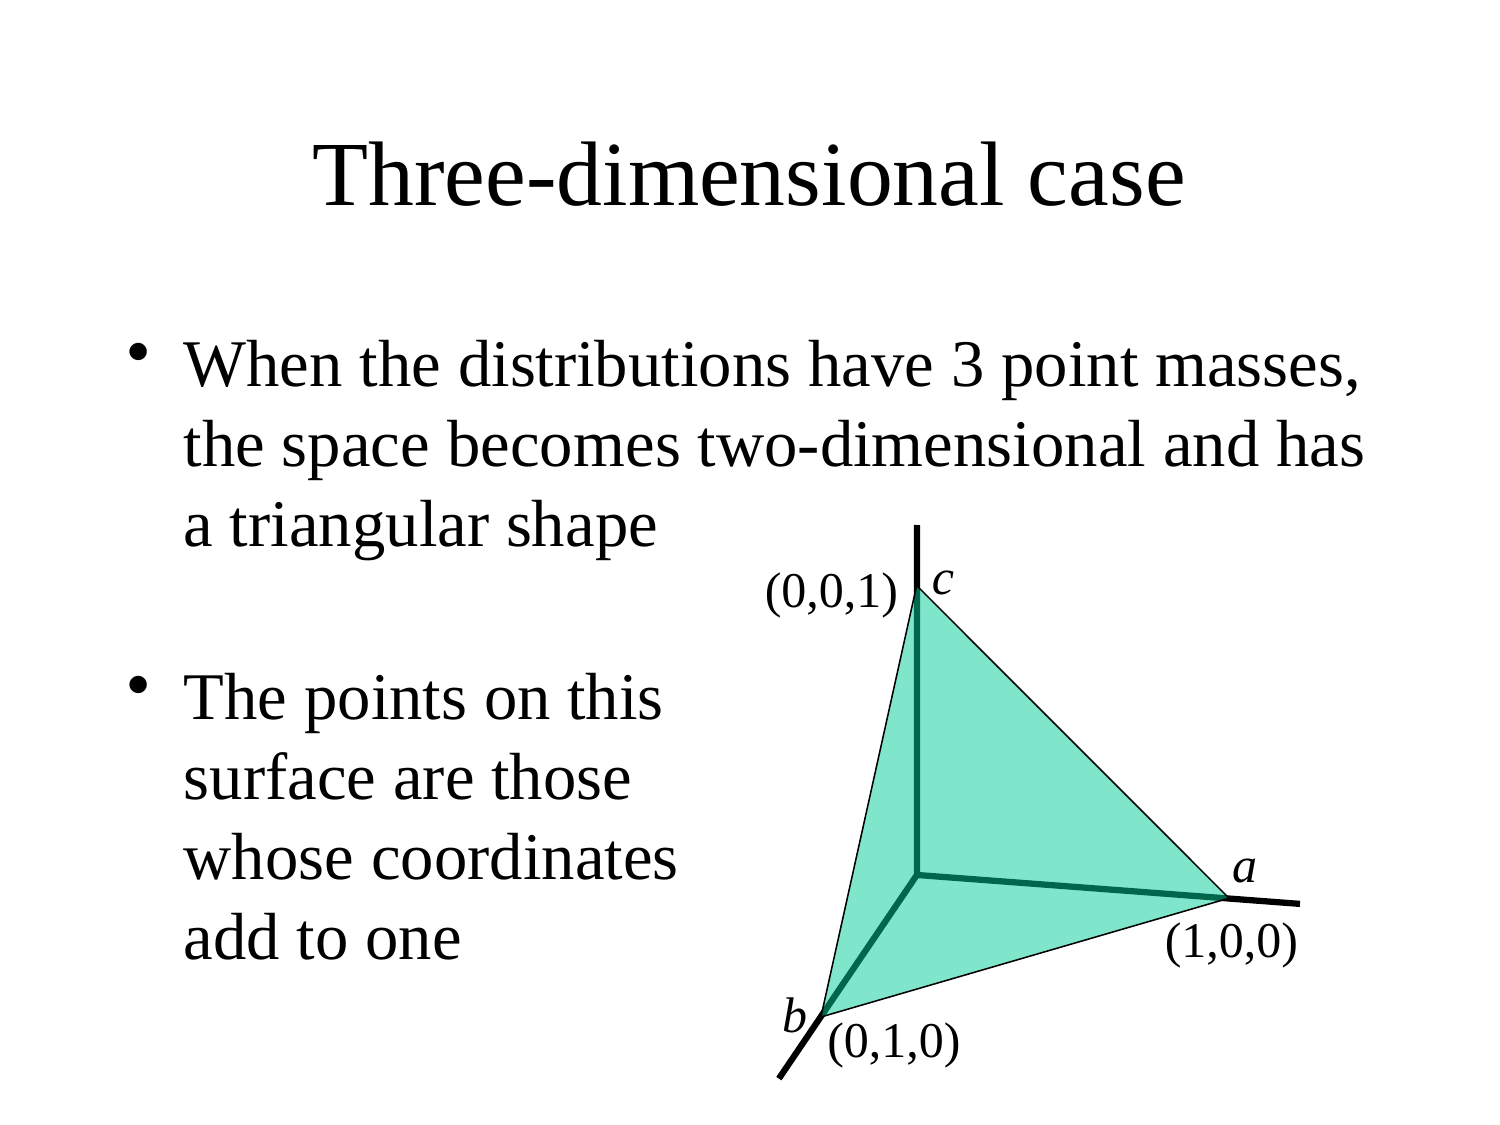

# Three-dimensional case
When the distributions have 3 point masses, the space becomes two-dimensional and has a triangular shape

The points on this
	surface are those
	whose coordinates
	add to one

c
(0,0,1)

a

(1,0,0)
b
(0,1,0)